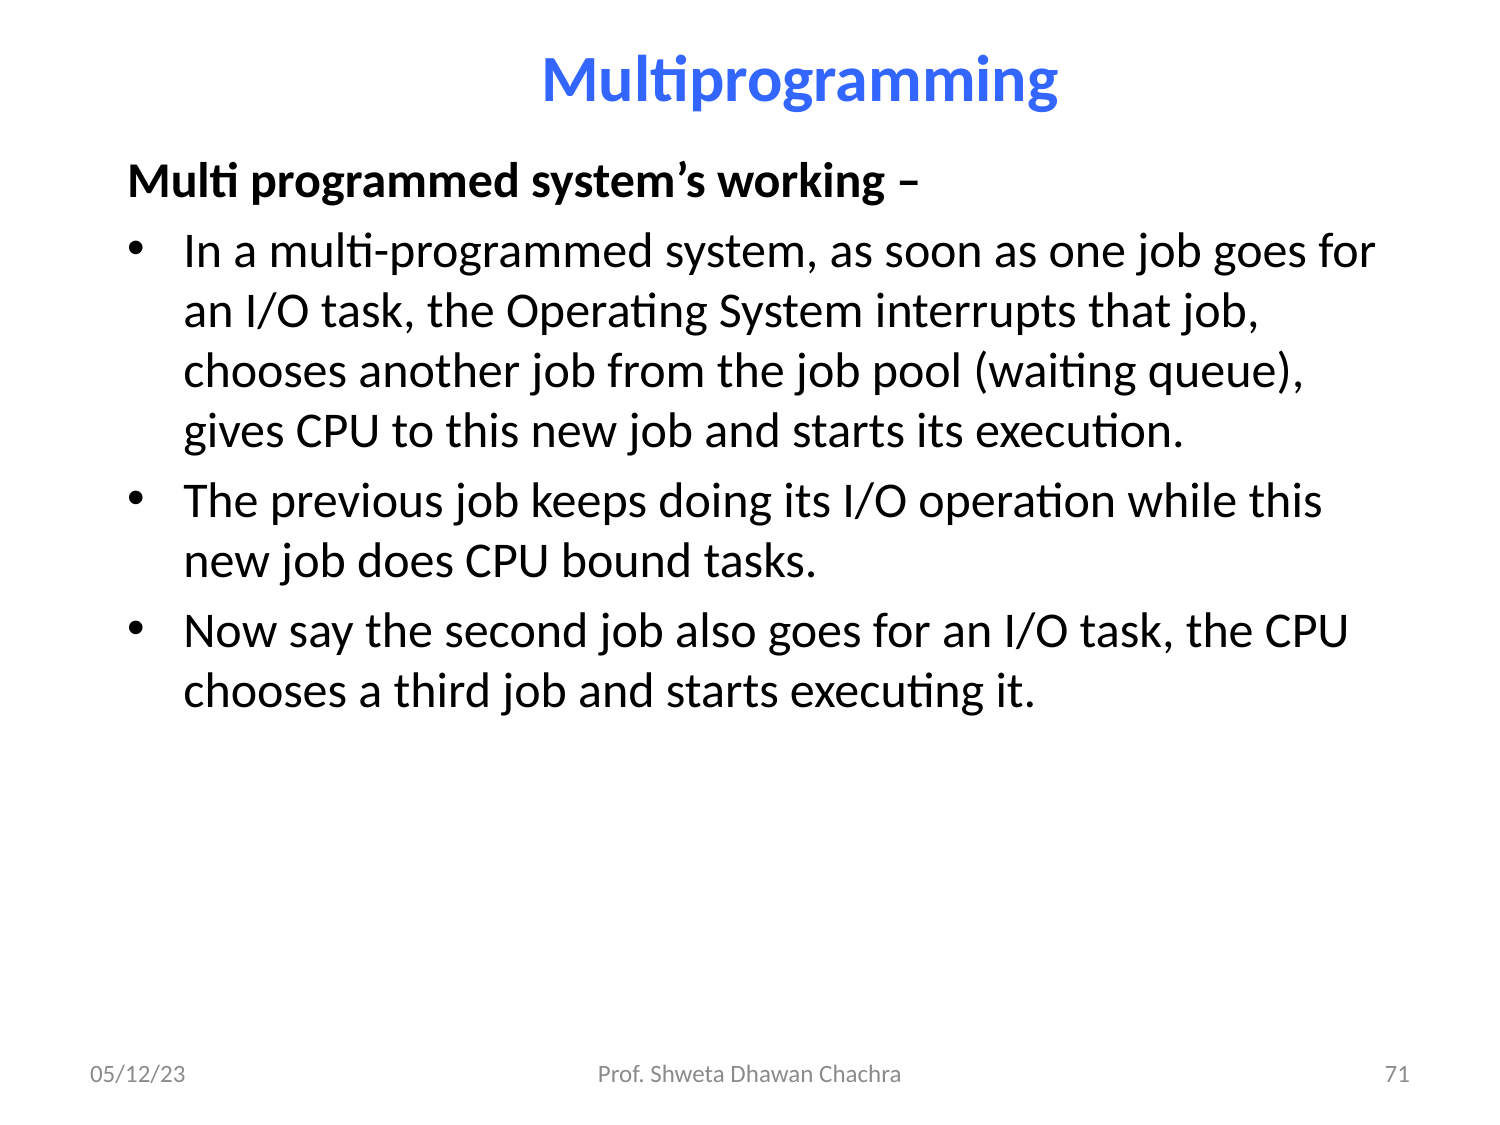

Multiprogramming

Multi programmed system’s working –
In a multi-programmed system, as soon as one job goes for an I/O task, the Operating System interrupts that job, chooses another job from the job pool (waiting queue), gives CPU to this new job and starts its execution.
The previous job keeps doing its I/O operation while this new job does CPU bound tasks.
Now say the second job also goes for an I/O task, the CPU chooses a third job and starts executing it.
05/12/23
Prof. Shweta Dhawan Chachra
71